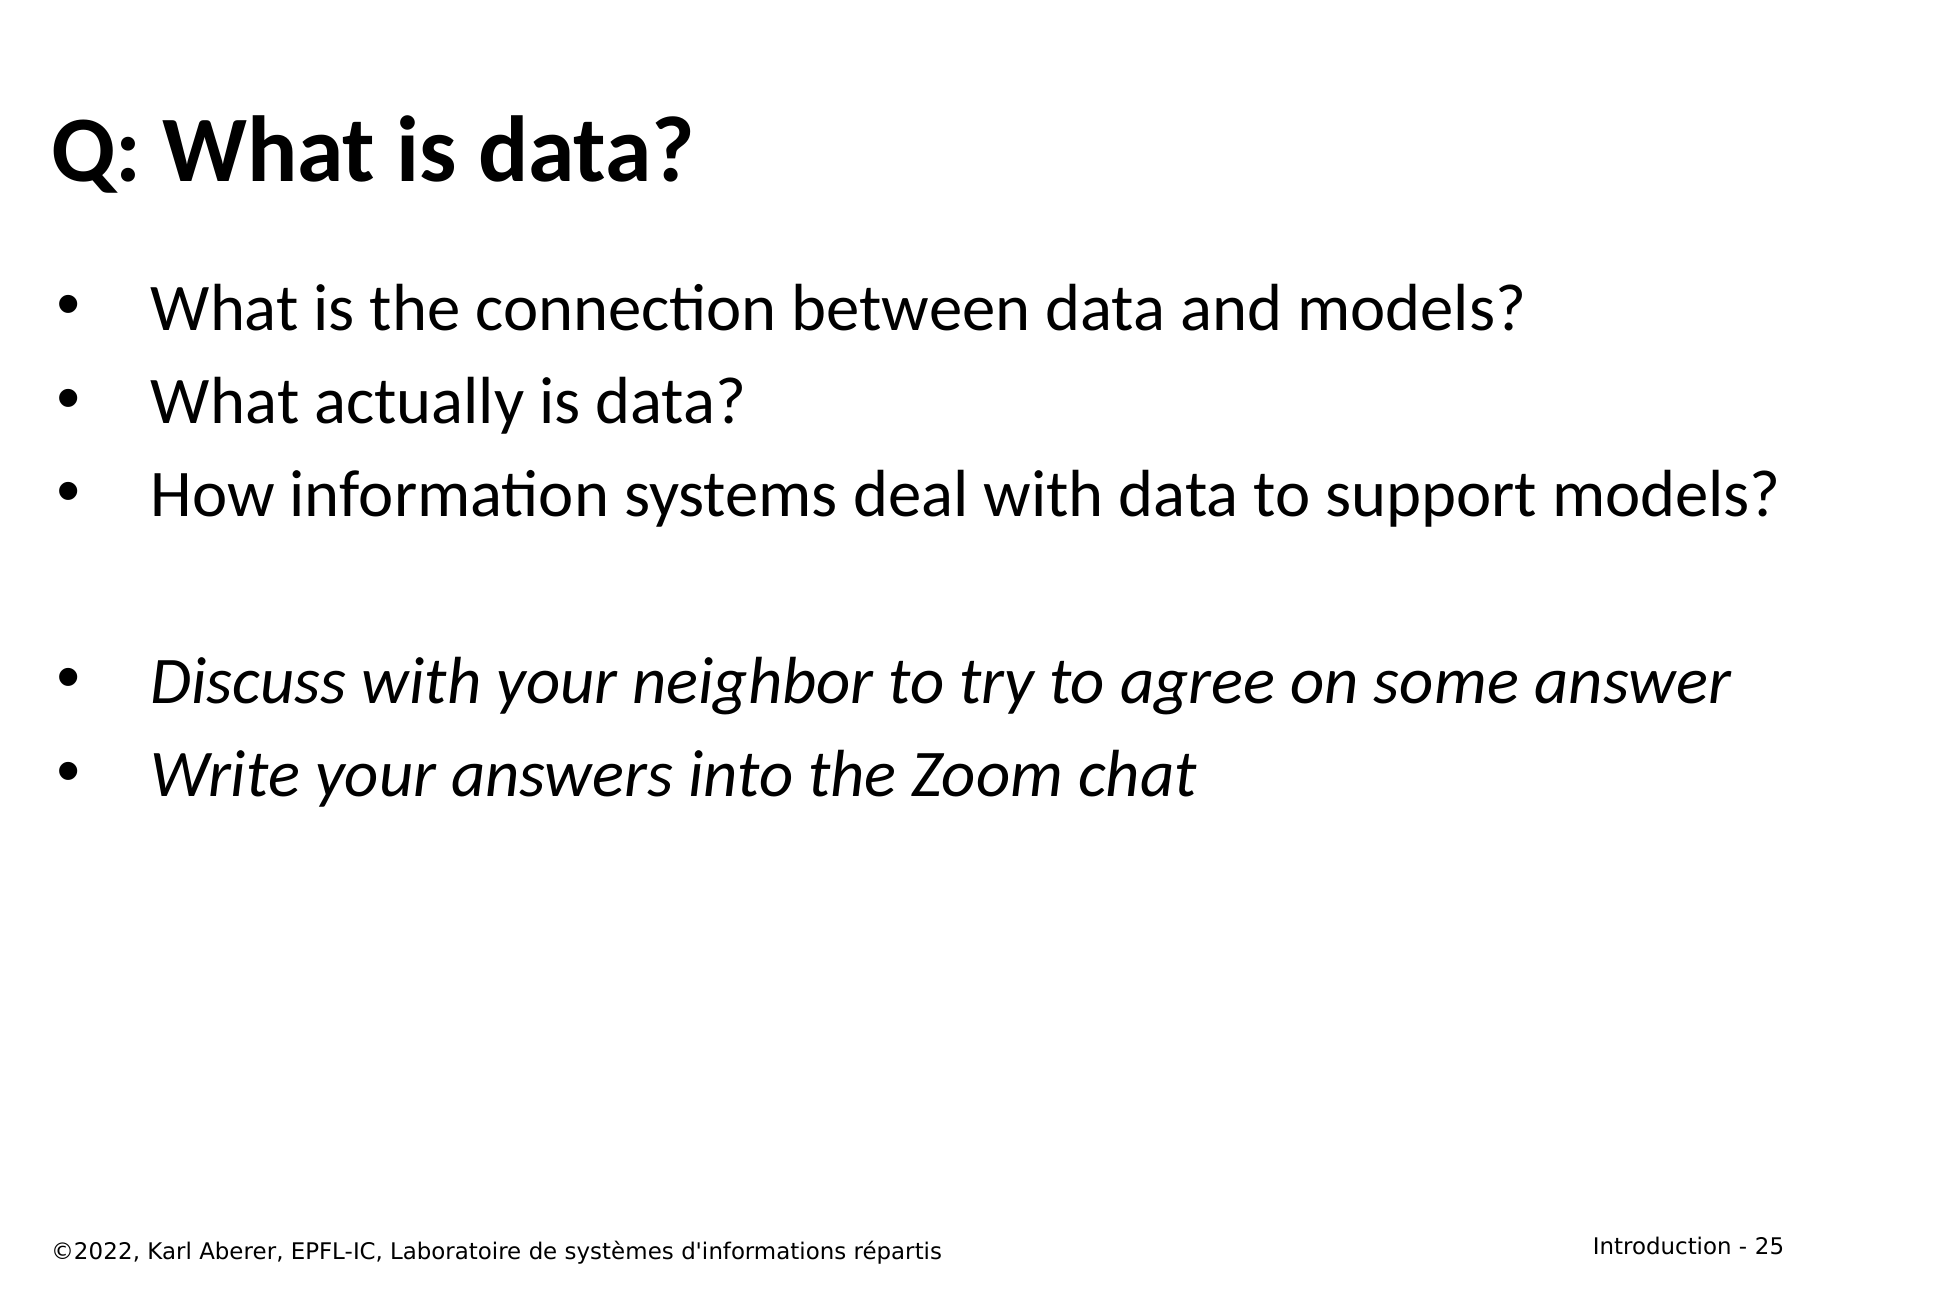

# Q: What is data?
What is the connection between data and models?
What actually is data?
How information systems deal with data to support models?

Discuss with your neighbor to try to agree on some answer
Write your answers into the Zoom chat

©2022, Karl Aberer, EPFL-IC, Laboratoire de systèmes d'informations répartis